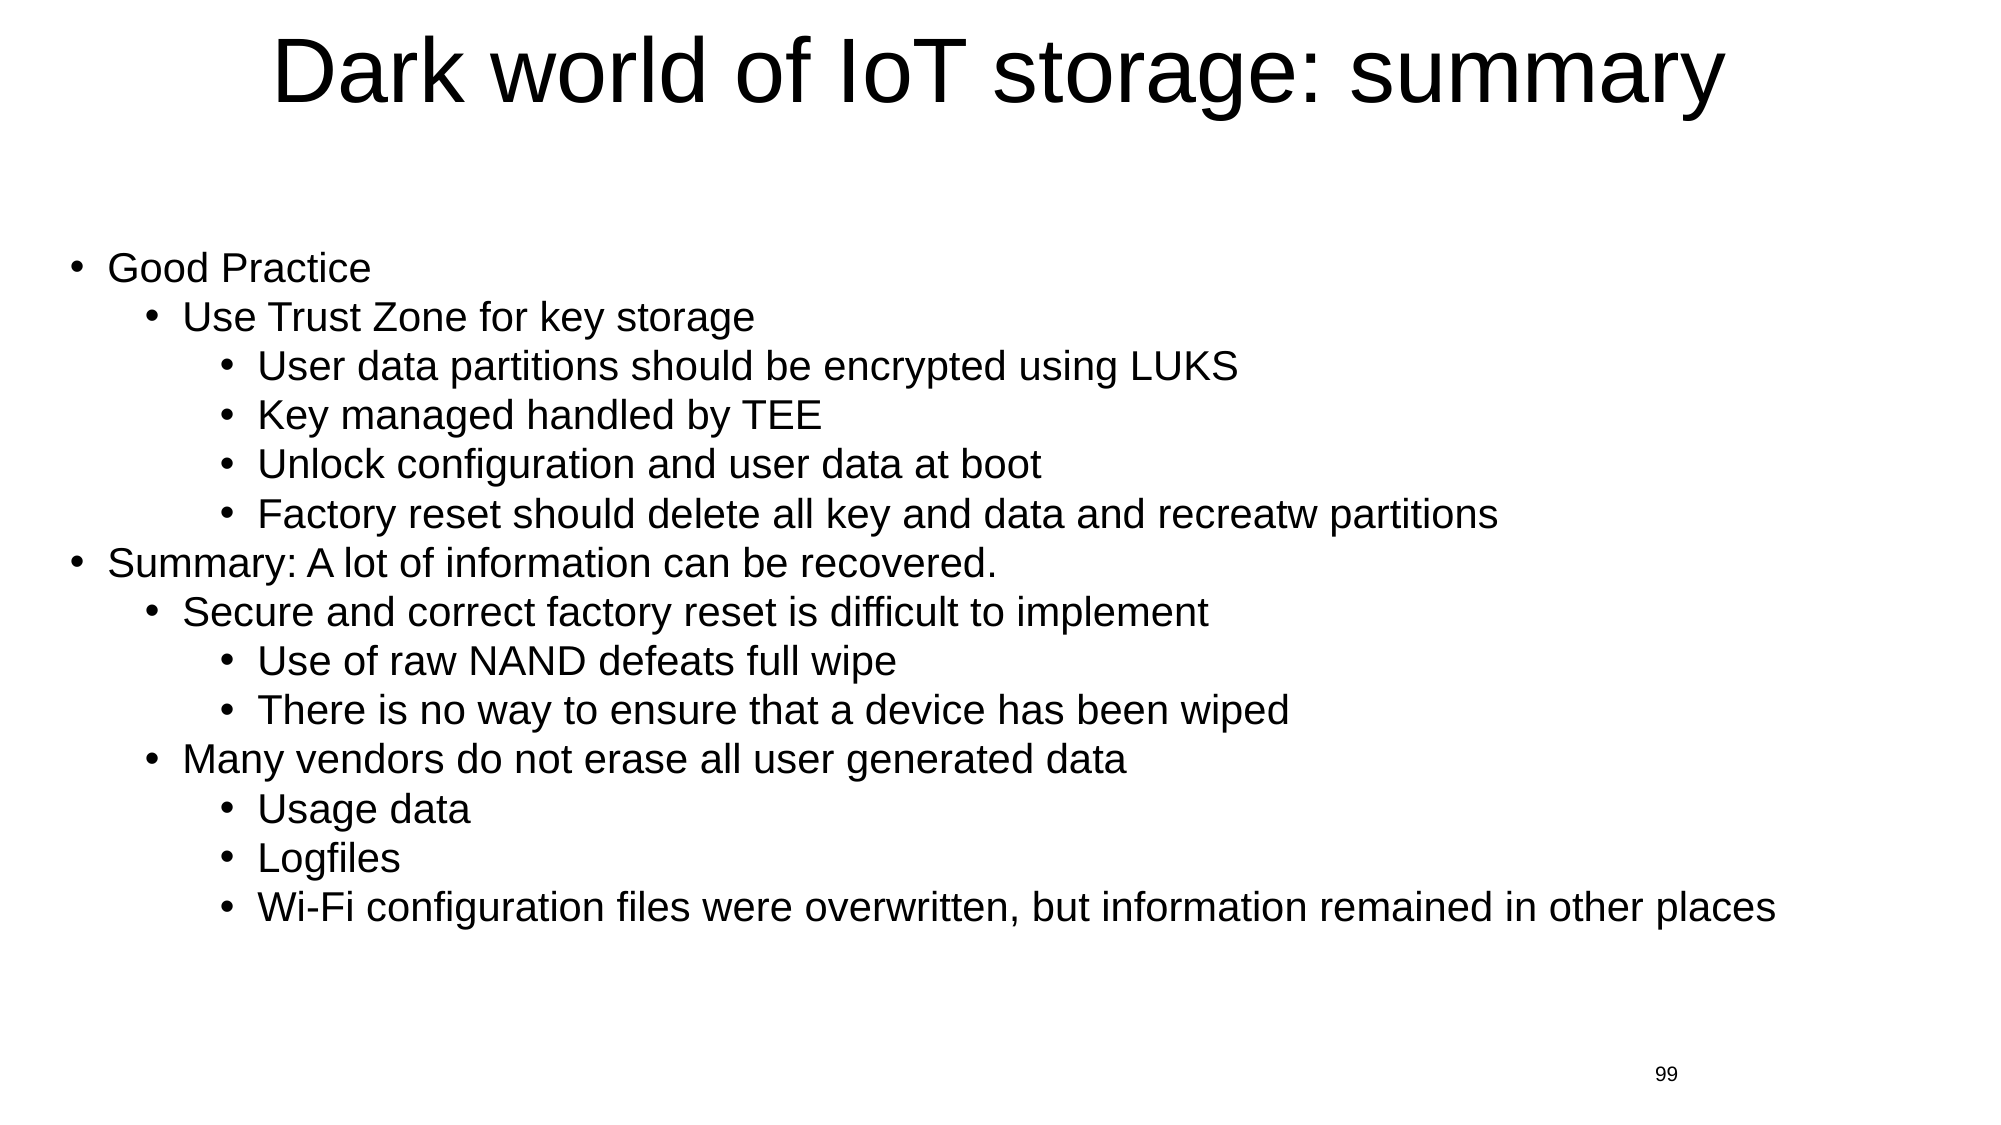

# Dark world of IoT storage: summary
Good Practice
Use Trust Zone for key storage
User data partitions should be encrypted using LUKS
Key managed handled by TEE
Unlock configuration and user data at boot
Factory reset should delete all key and data and recreatw partitions
Summary: A lot of information can be recovered.
Secure and correct factory reset is difficult to implement
Use of raw NAND defeats full wipe
There is no way to ensure that a device has been wiped
Many vendors do not erase all user generated data
Usage data
Logfiles
Wi-Fi configuration files were overwritten, but information remained in other places

99